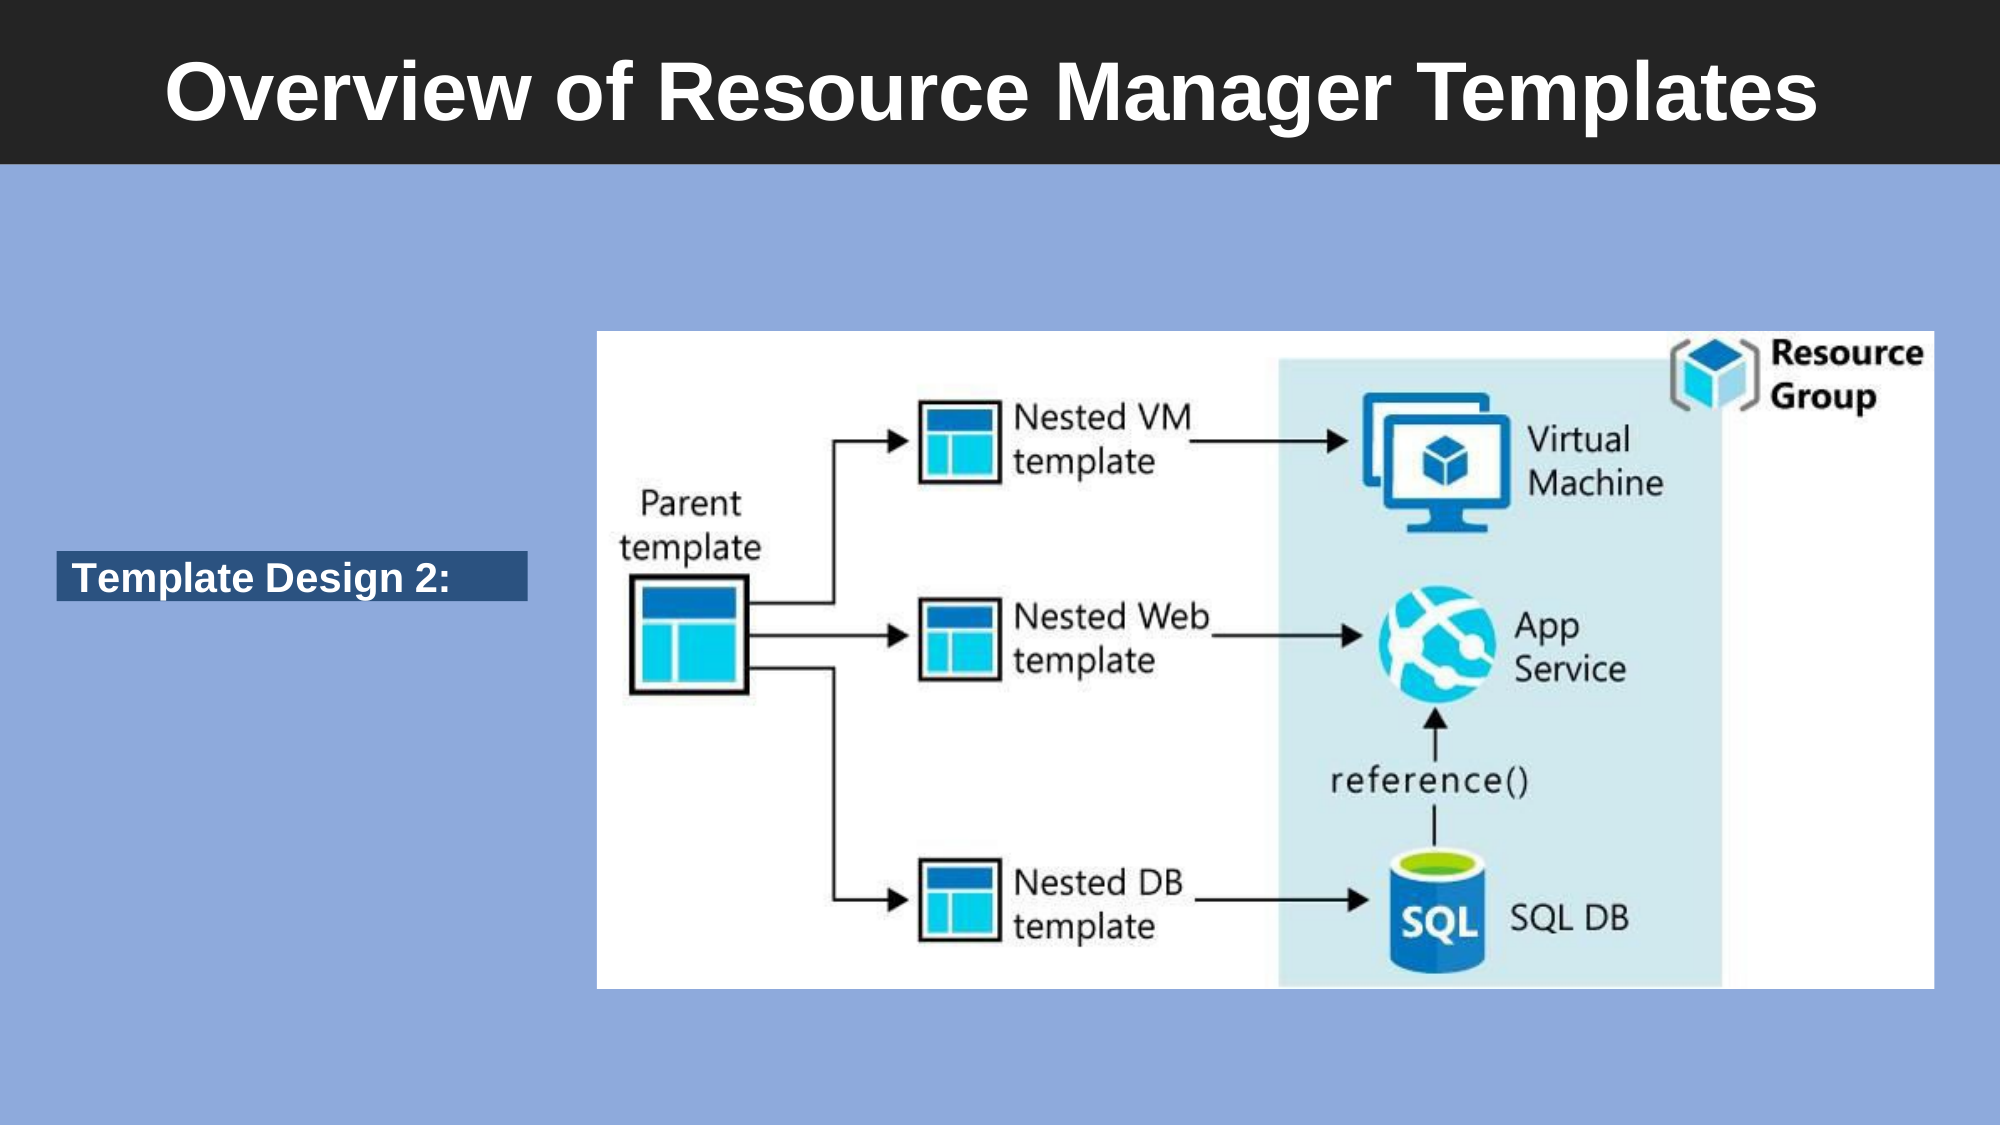

# Overview of Resource Manager Templates

Template Design 2: